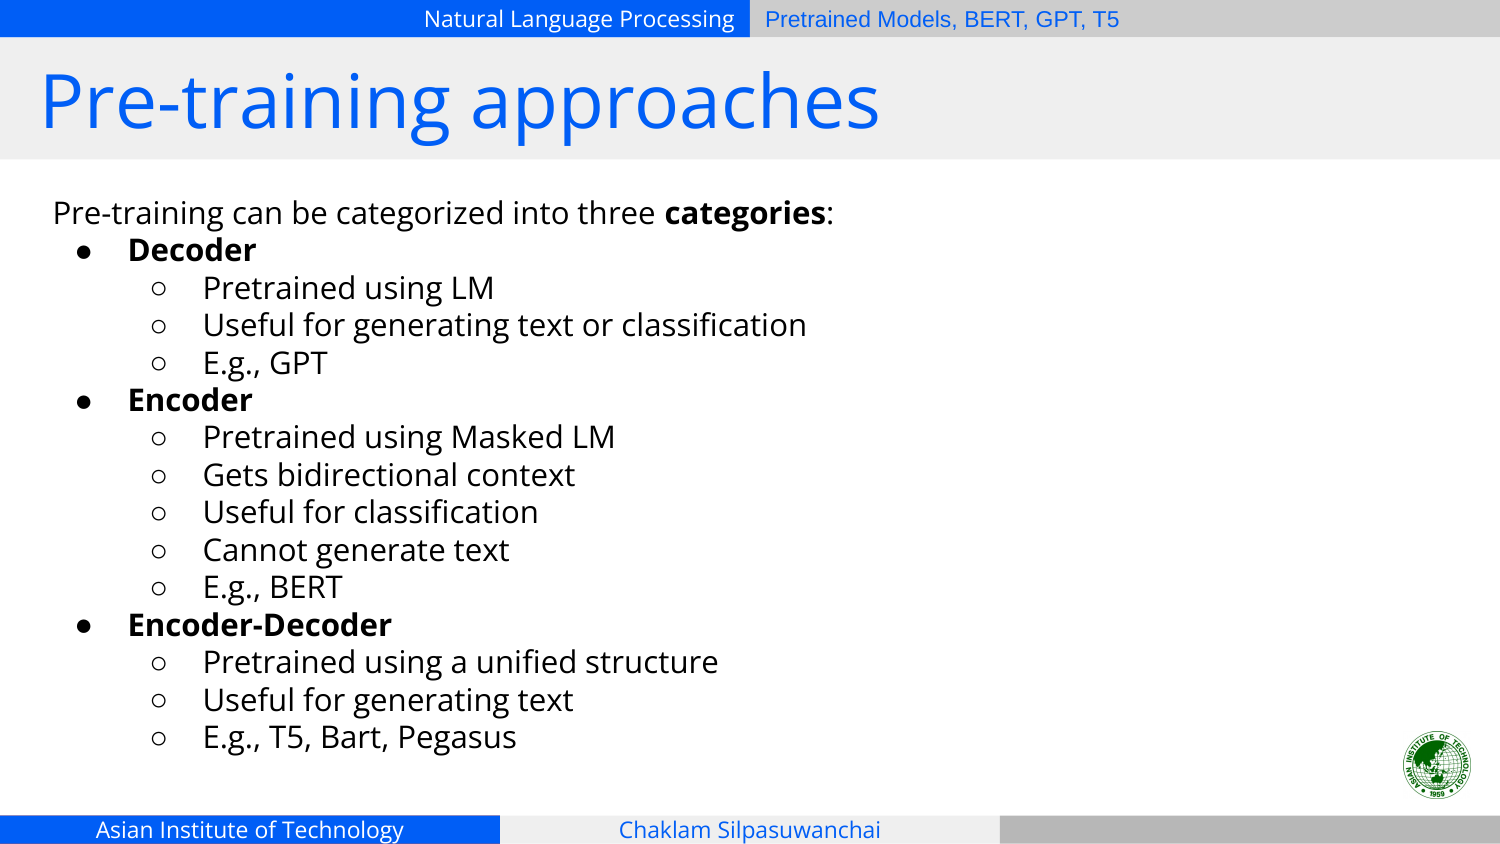

# Pre-training approaches
Pre-training can be categorized into three categories:
Decoder
Pretrained using LM
Useful for generating text or classification
E.g., GPT
Encoder
Pretrained using Masked LM
Gets bidirectional context
Useful for classification
Cannot generate text
E.g., BERT
Encoder-Decoder
Pretrained using a unified structure
Useful for generating text
E.g., T5, Bart, Pegasus